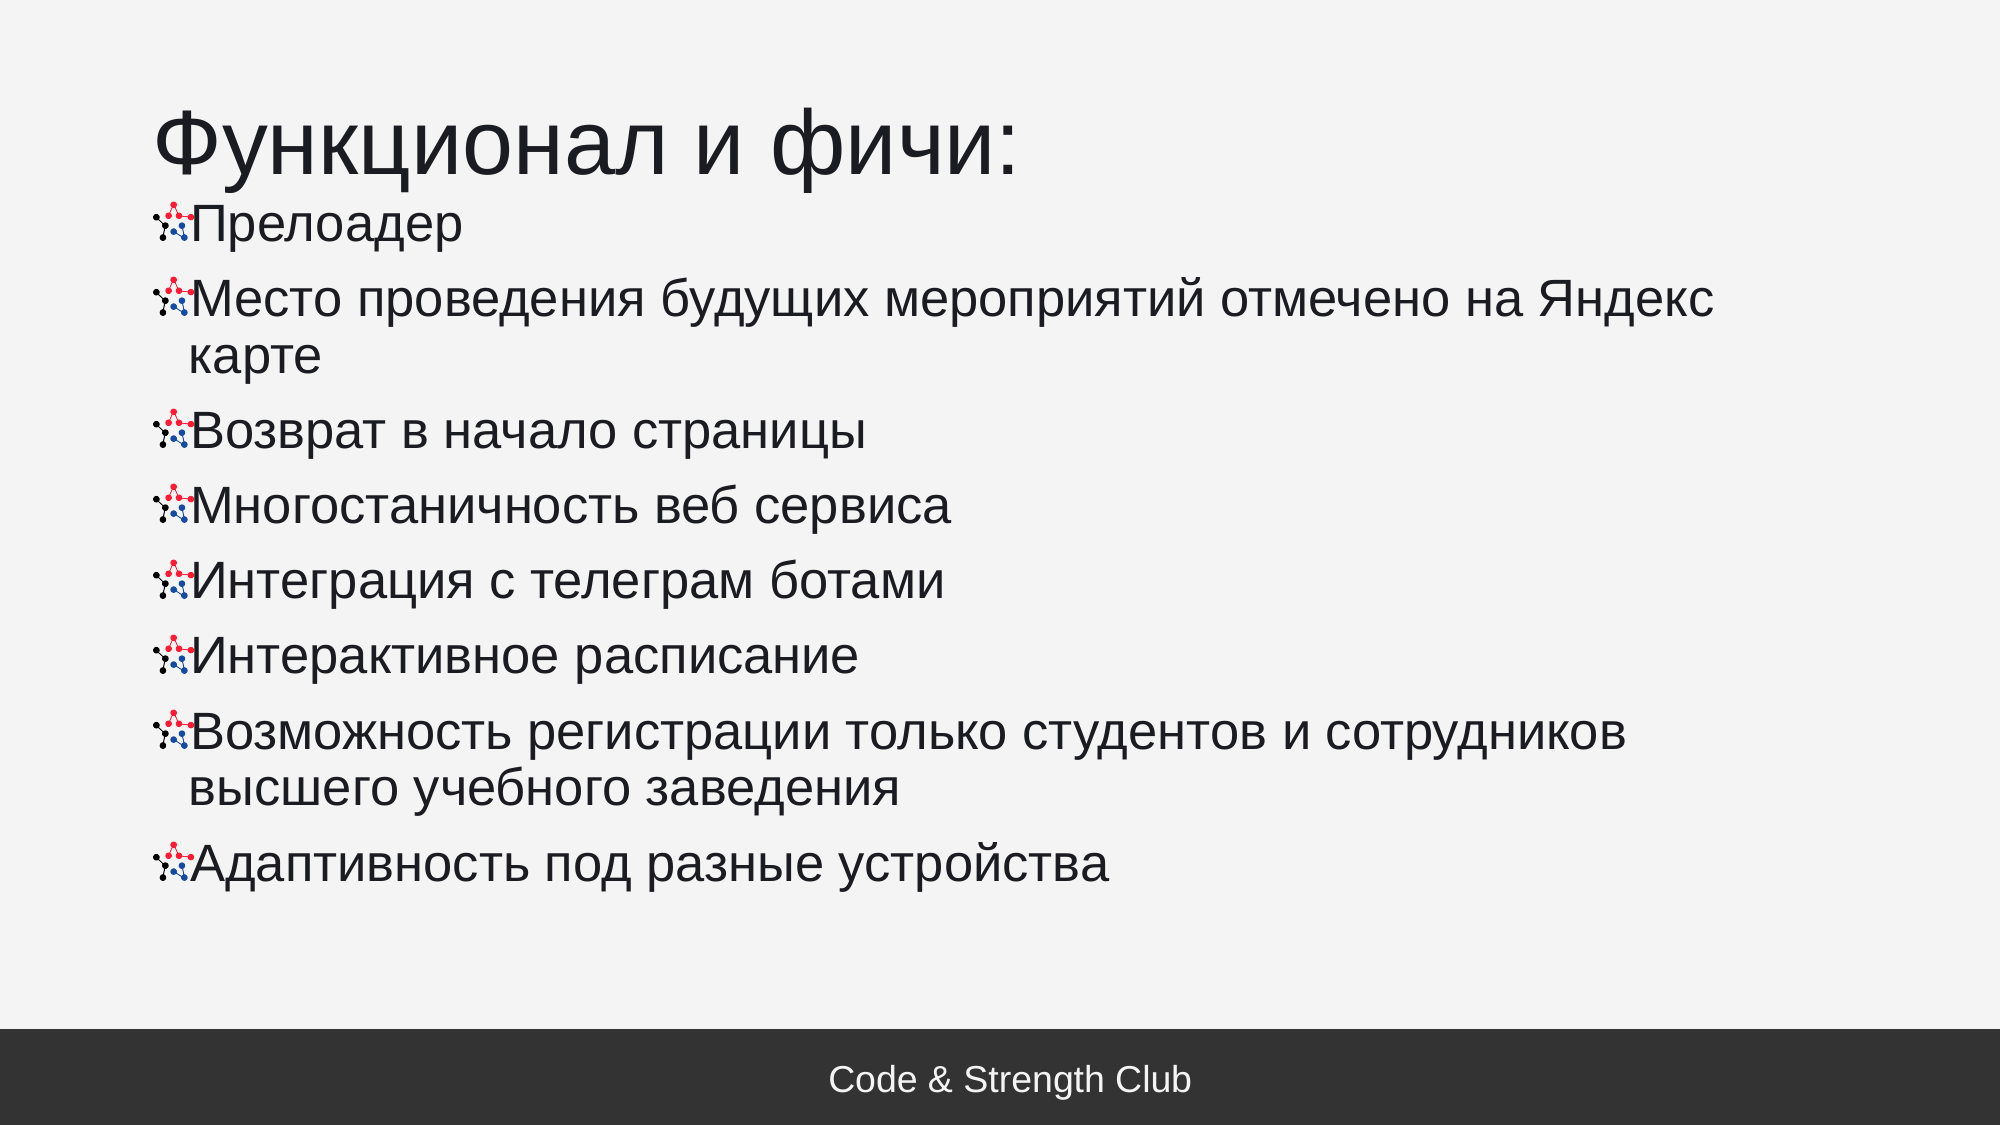

# Функционал и фичи:
Прелоадер
Место проведения будущих мероприятий отмечено на Яндекс карте
Возврат в начало страницы
Многостаничность веб сервиса
Интеграция с телеграм ботами
Интерактивное расписание
Возможность регистрации только студентов и сотрудников высшего учебного заведения
Адаптивность под разные устройства

Code & Strength Club